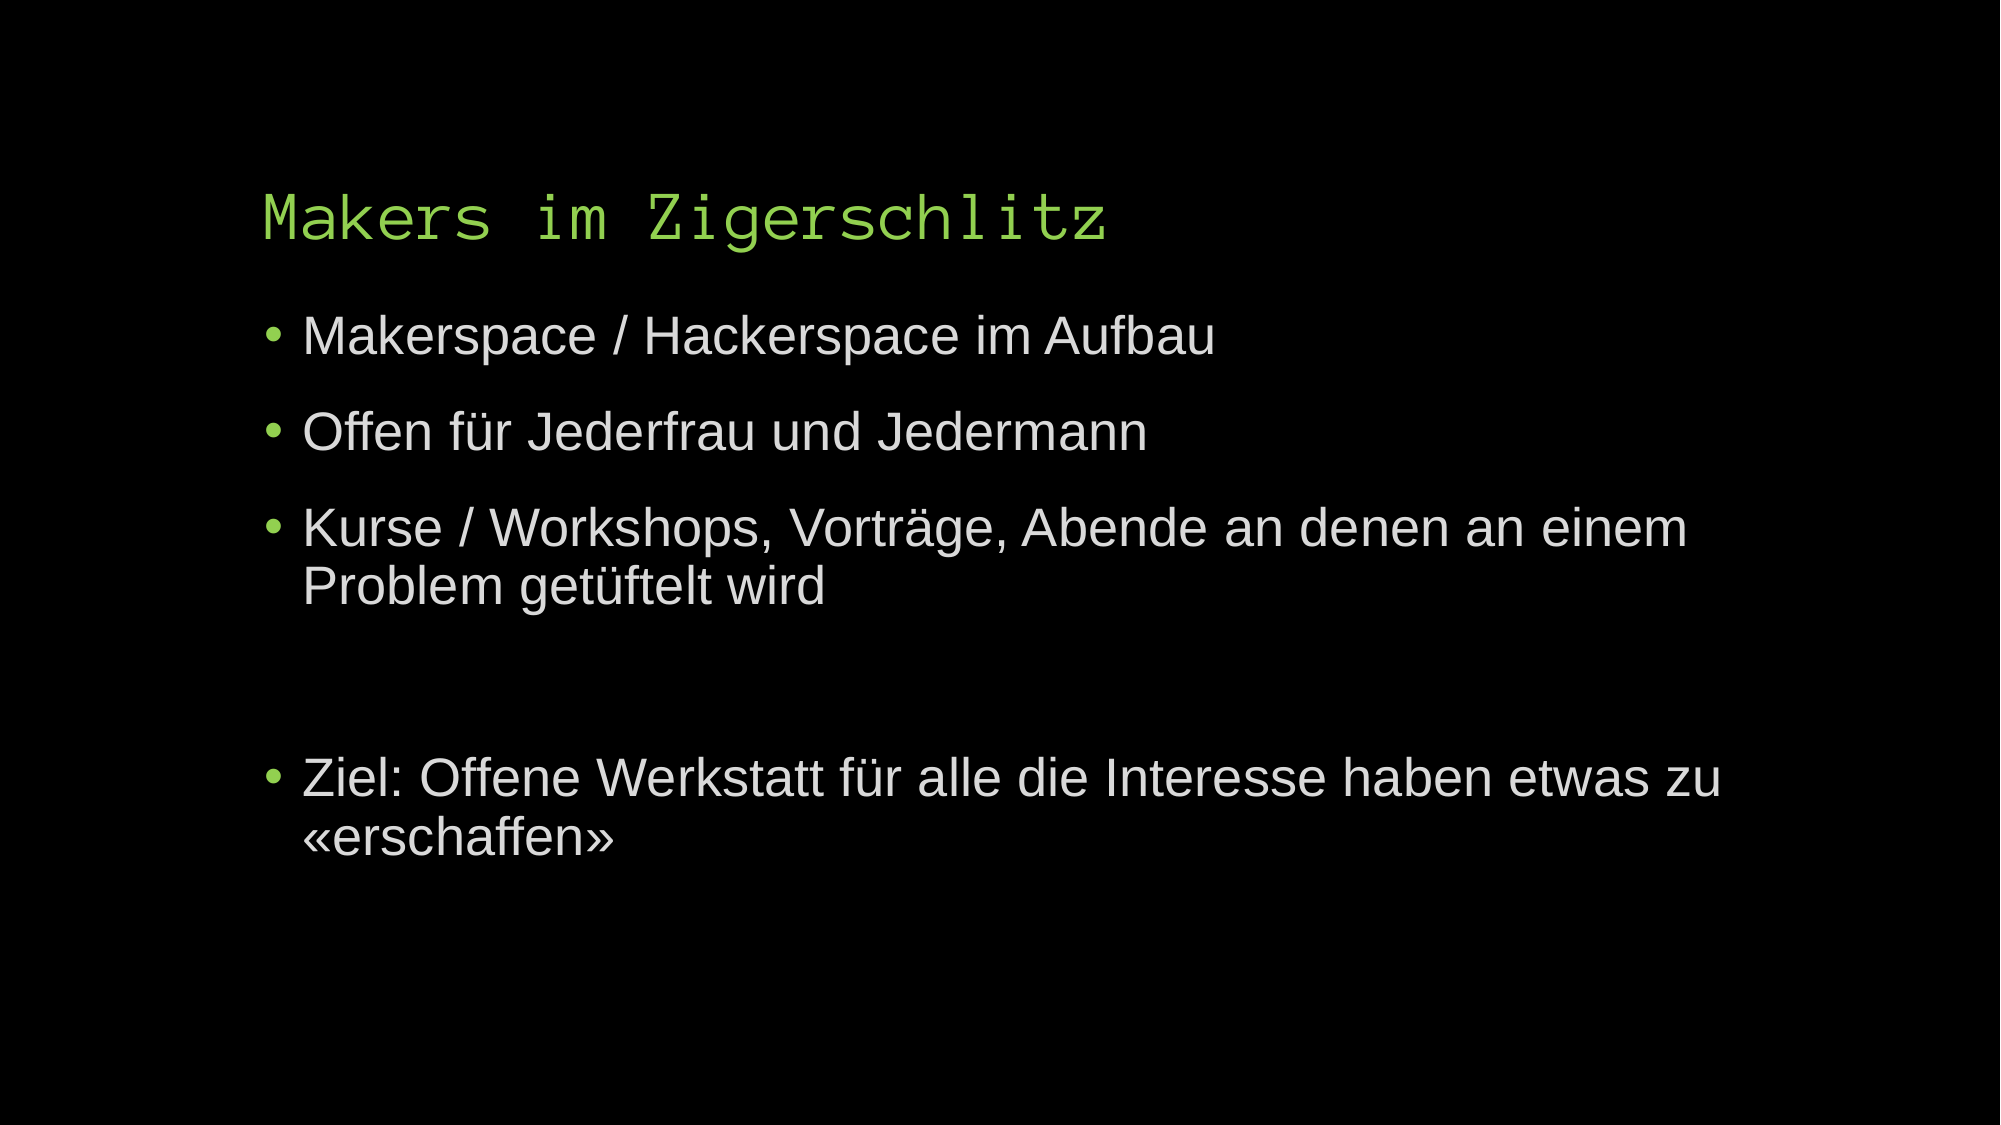

# Makers im Zigerschlitz
Makerspace / Hackerspace im Aufbau
Offen für Jederfrau und Jedermann
Kurse / Workshops, Vorträge, Abende an denen an einem Problem getüftelt wird

Ziel: Offene Werkstatt für alle die Interesse haben etwas zu «erschaffen»